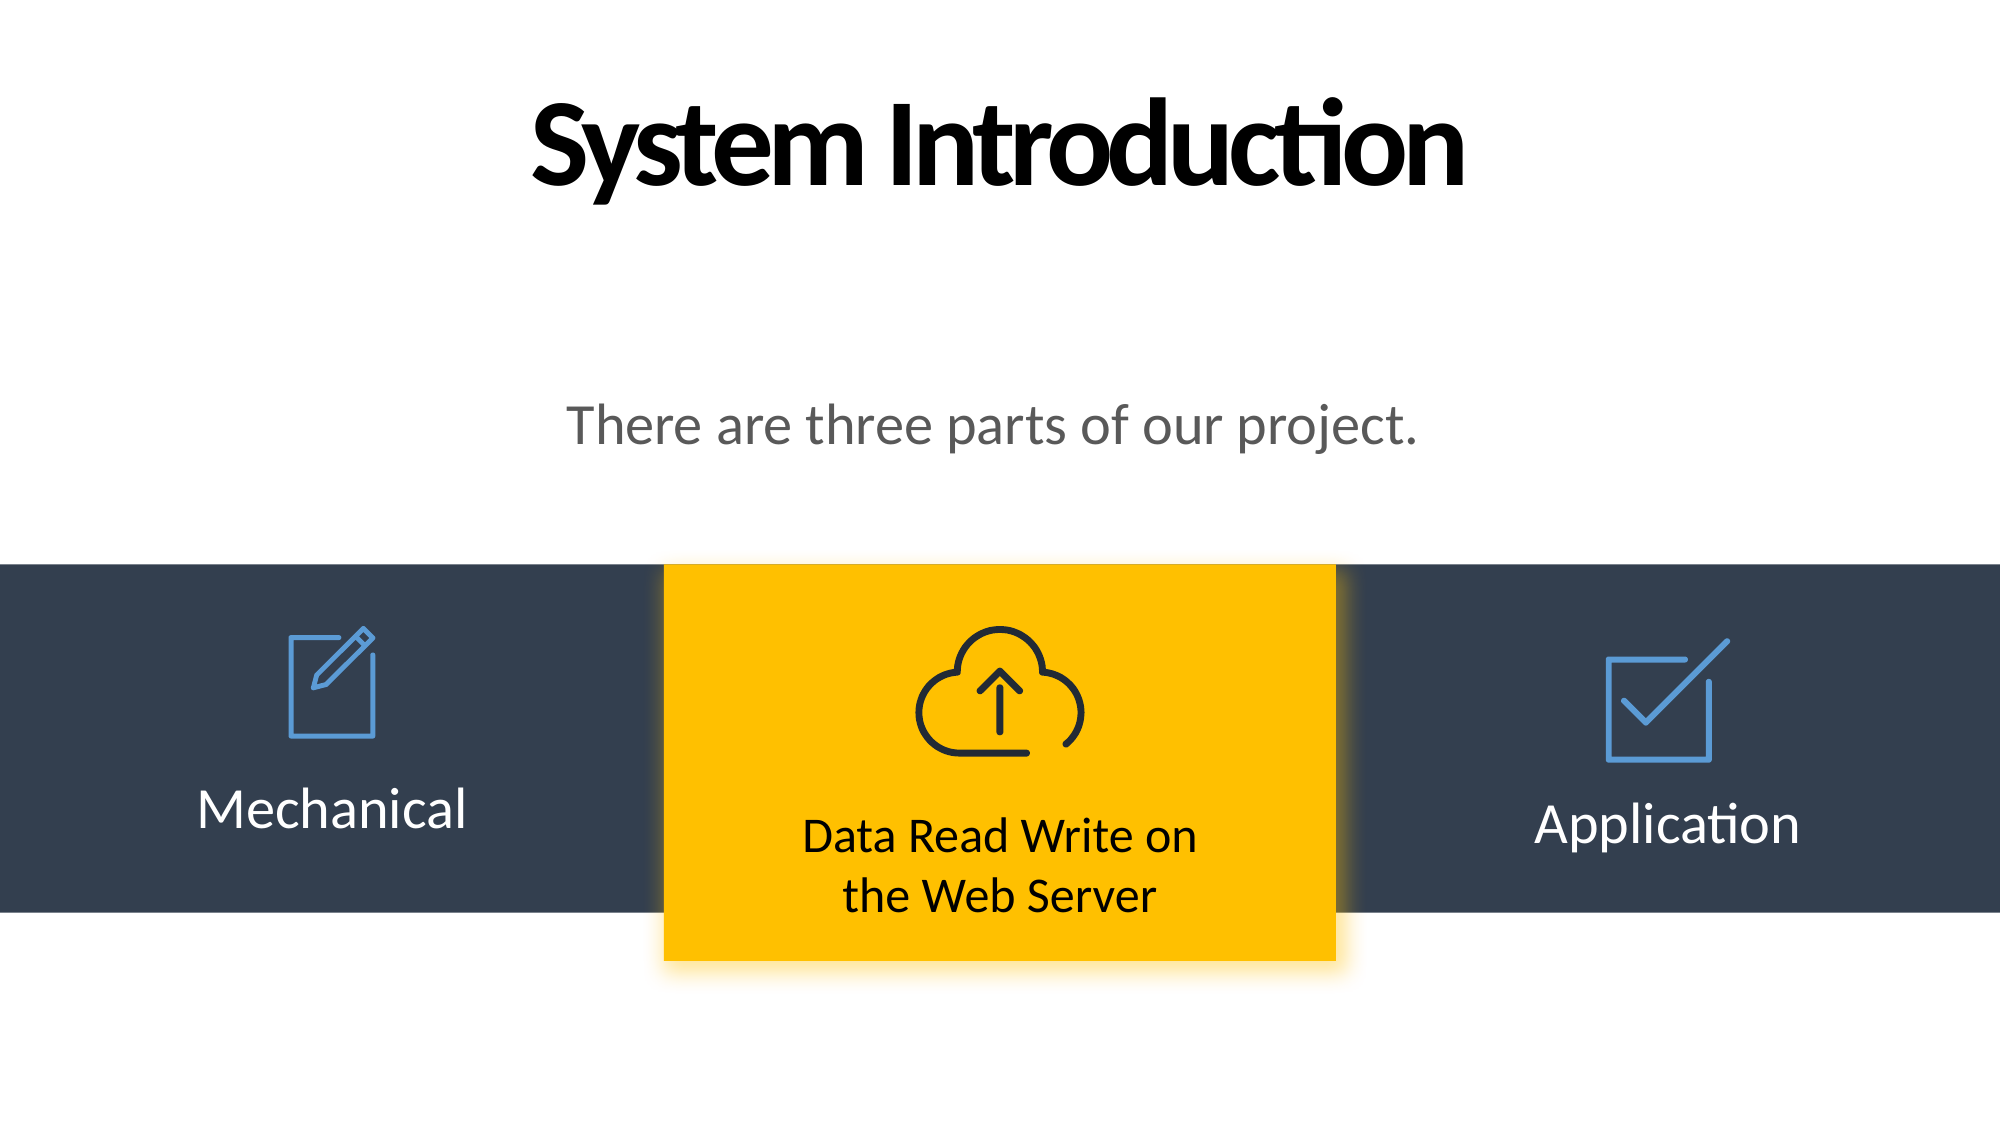

System Introduction
There are three parts of our project.

Mechanical

Data Read Write on the Web Server

Application